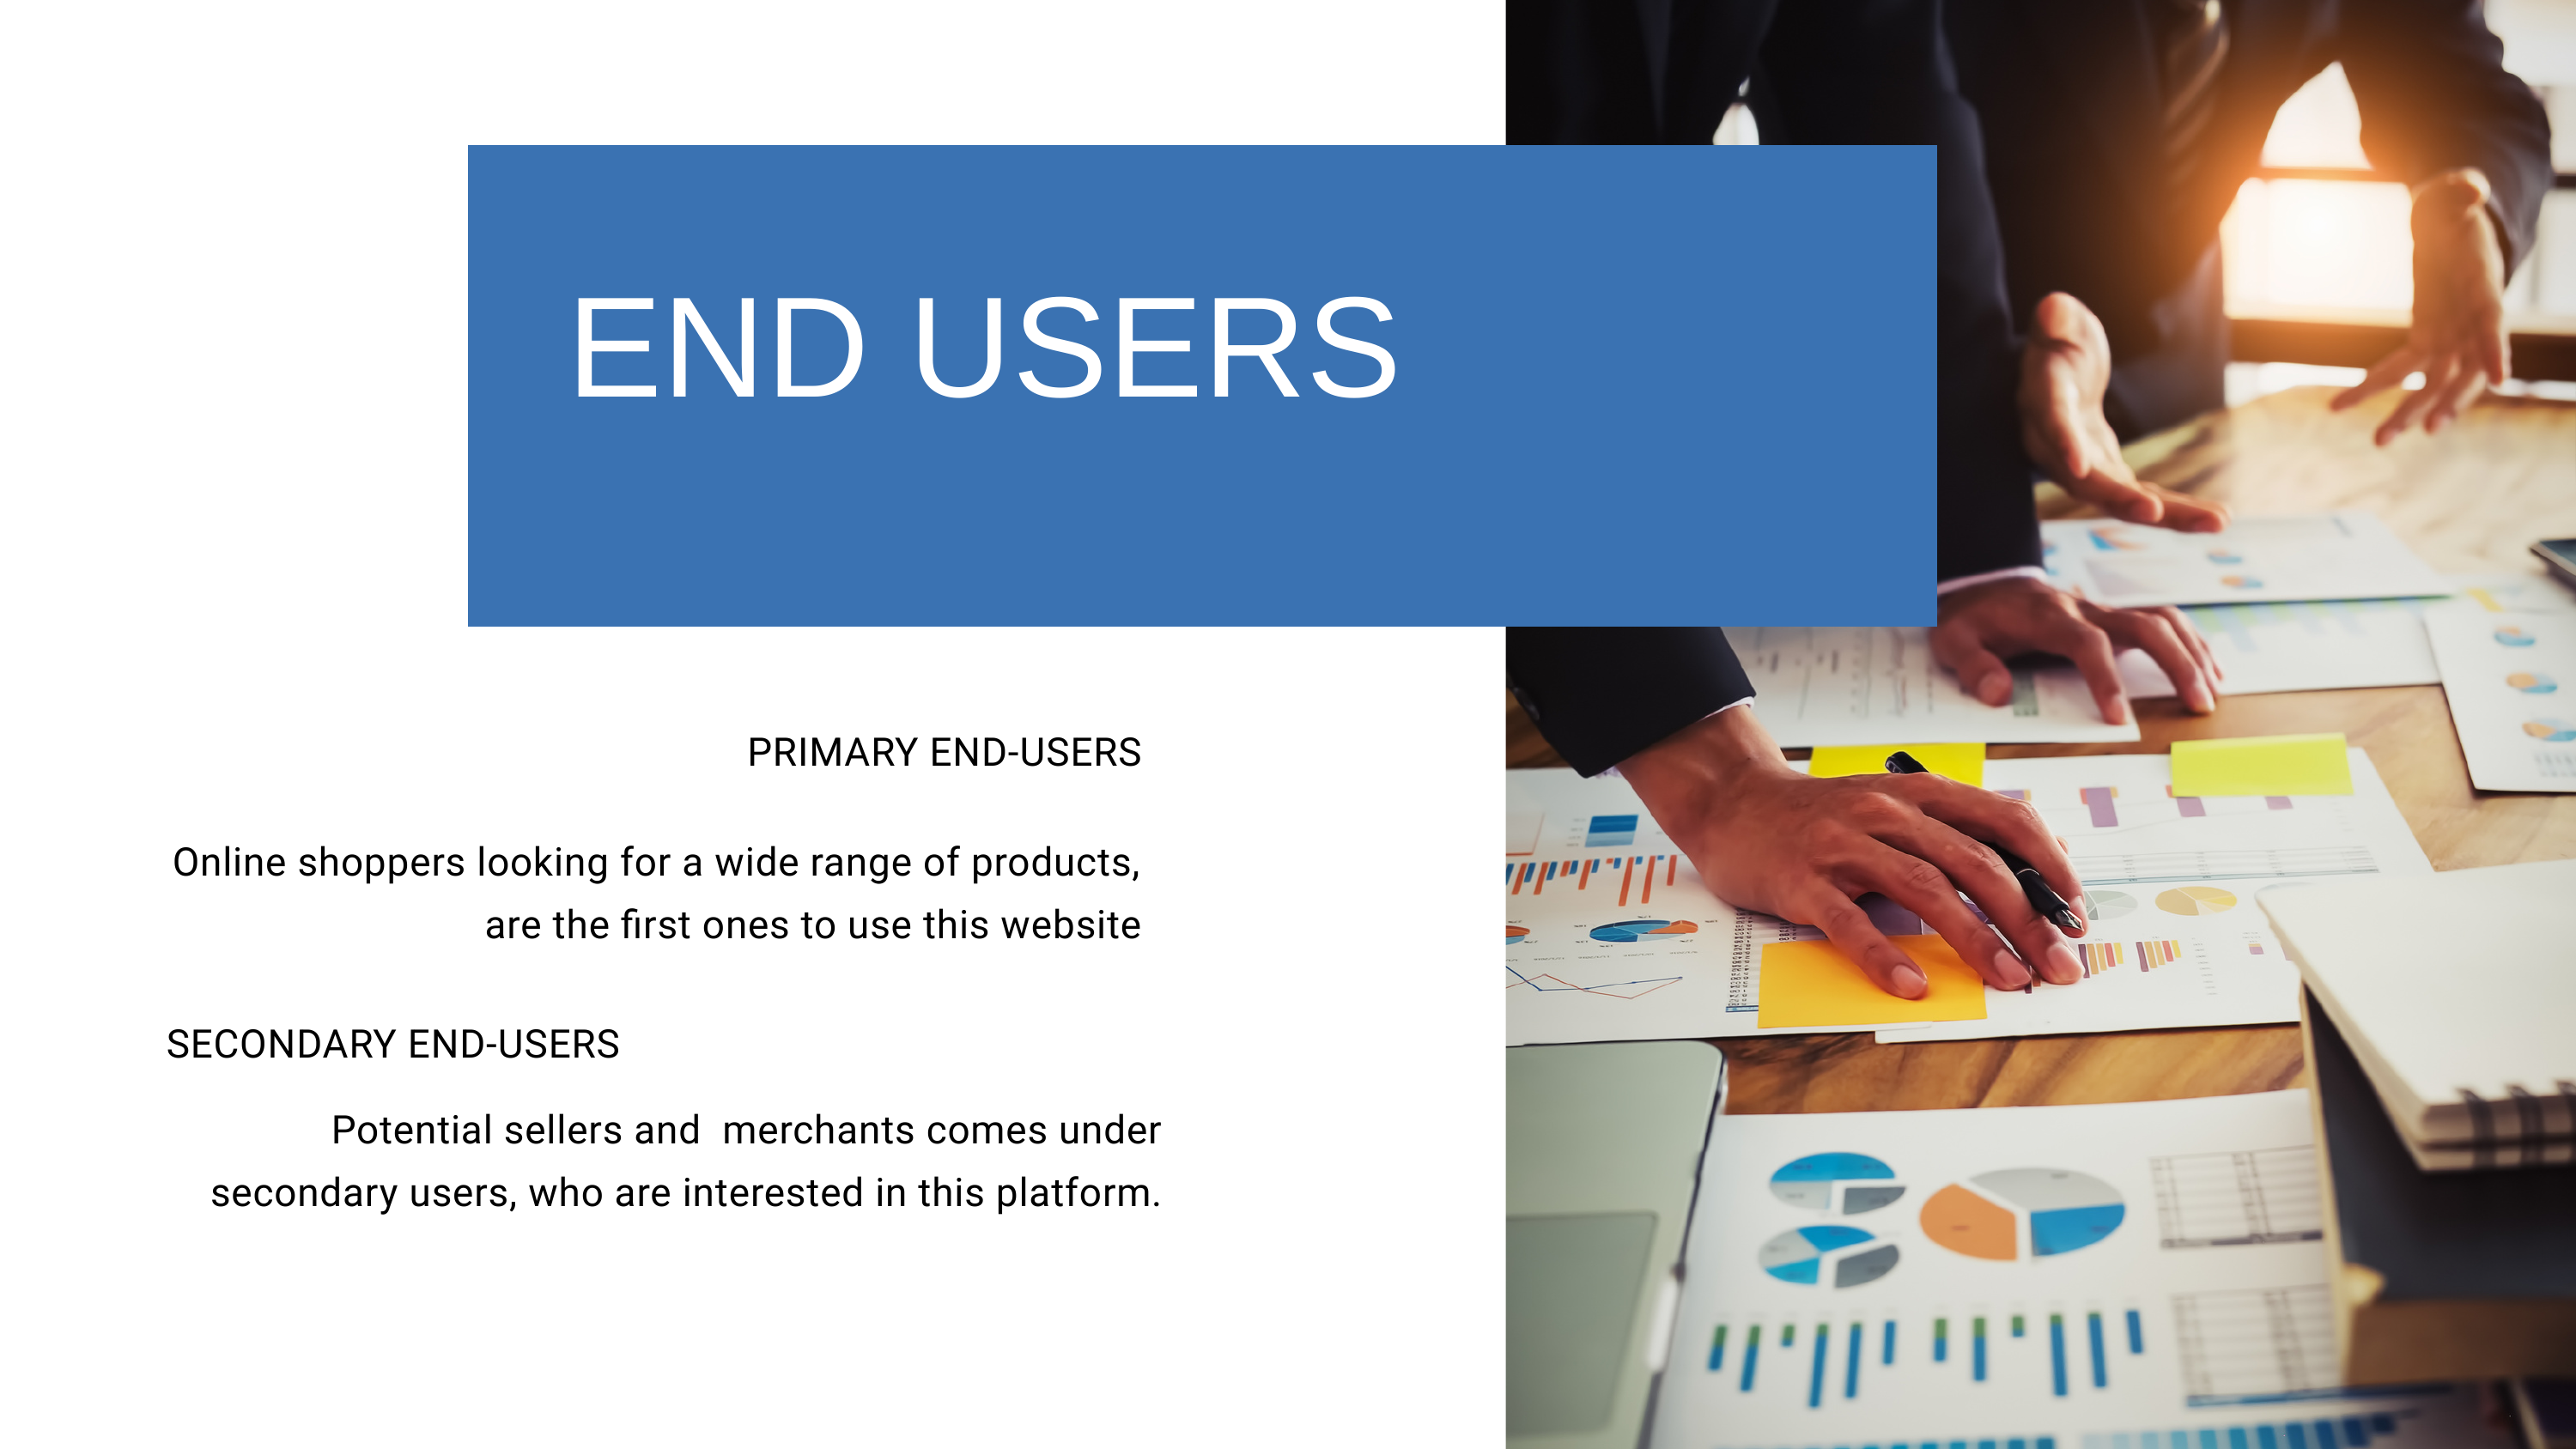

END USERS
PRIMARY END-USERS
Online shoppers looking for a wide range of products, are the first ones to use this website
SECONDARY END-USERS
Potential sellers and  merchants comes under secondary users, who are interested in this platform.